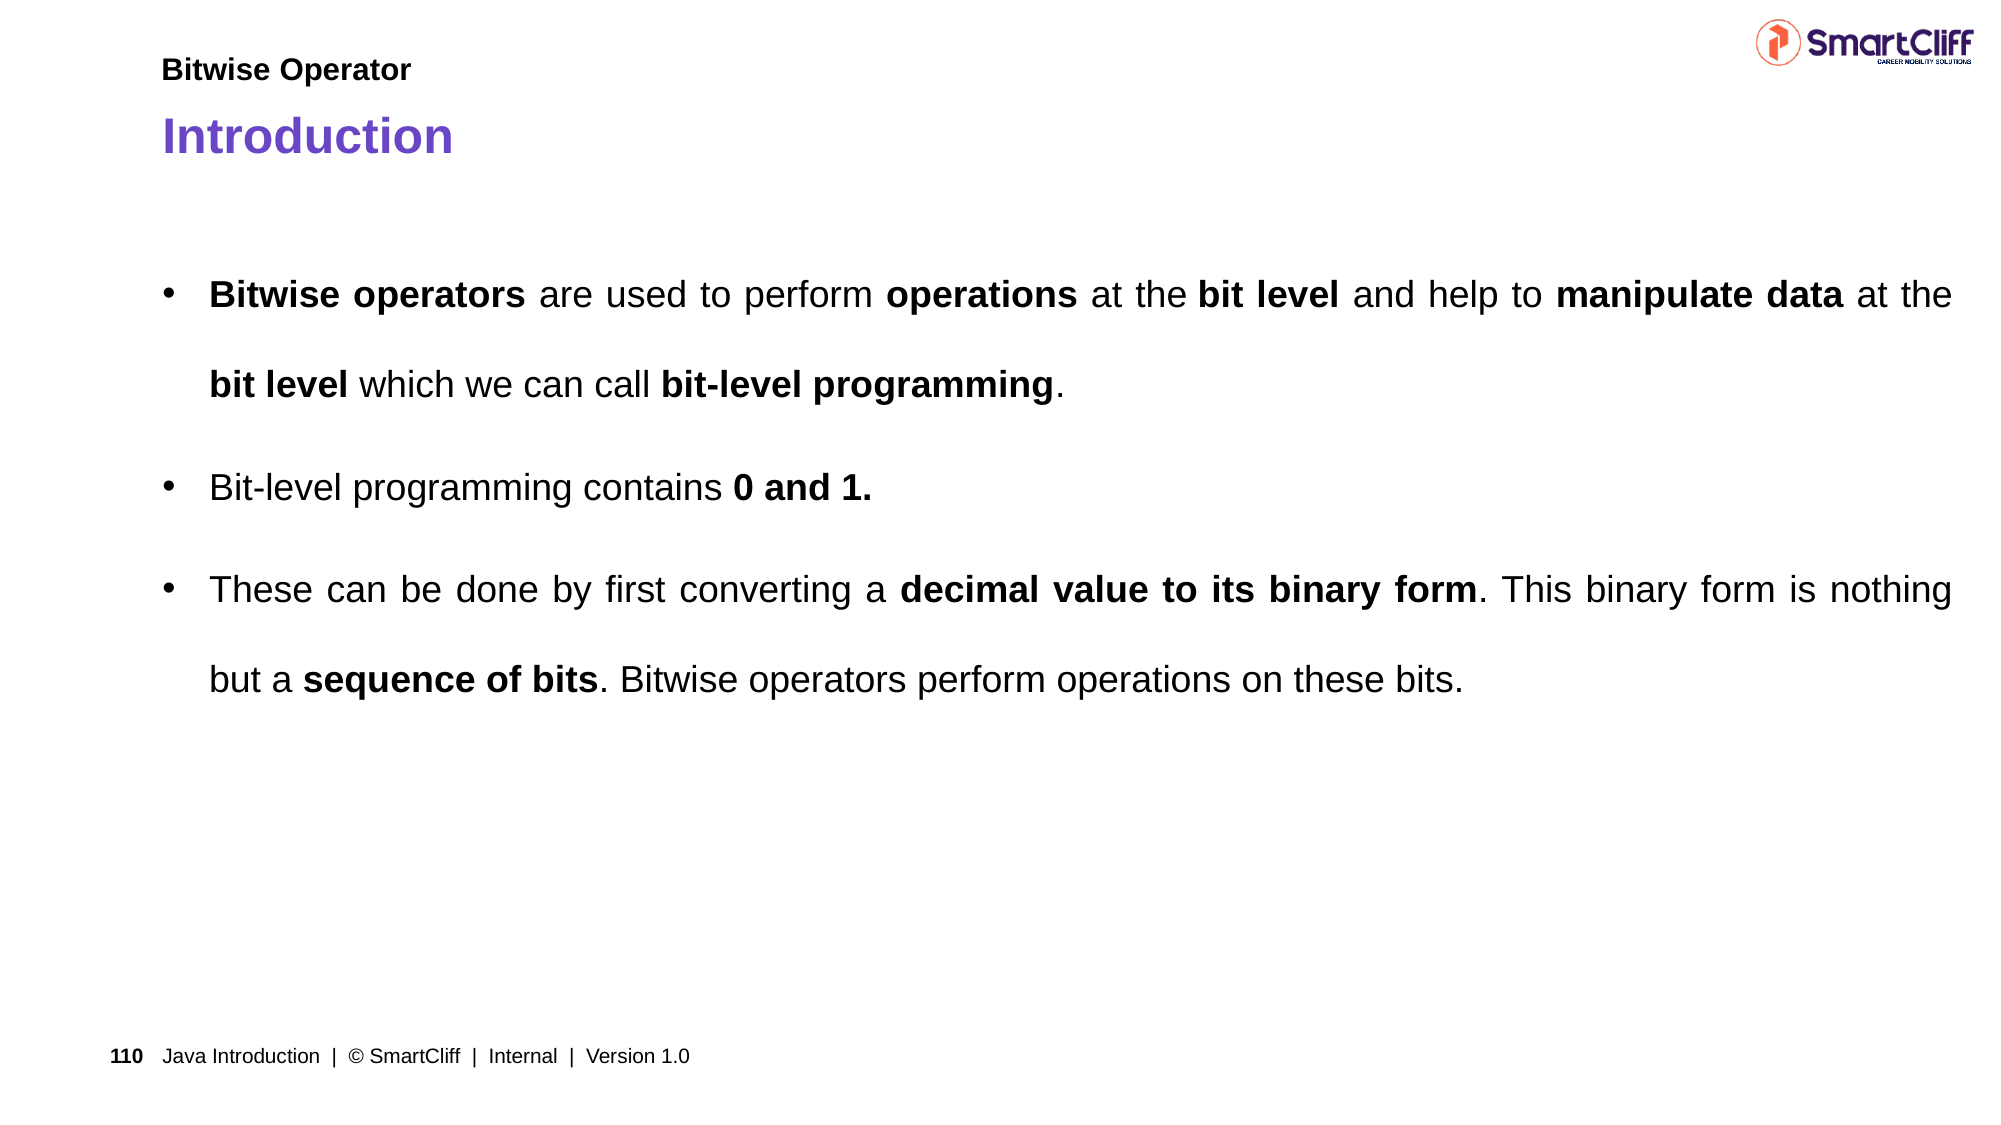

Bitwise Operator
# Introduction
Bitwise operators are used to perform operations at the bit level and help to manipulate data at the bit level which we can call bit-level programming.
Bit-level programming contains 0 and 1.
These can be done by first converting a decimal value to its binary form. This binary form is nothing but a sequence of bits. Bitwise operators perform operations on these bits.
Java Introduction  |  © SmartCliff  |  Internal  |  Version 1.0
110